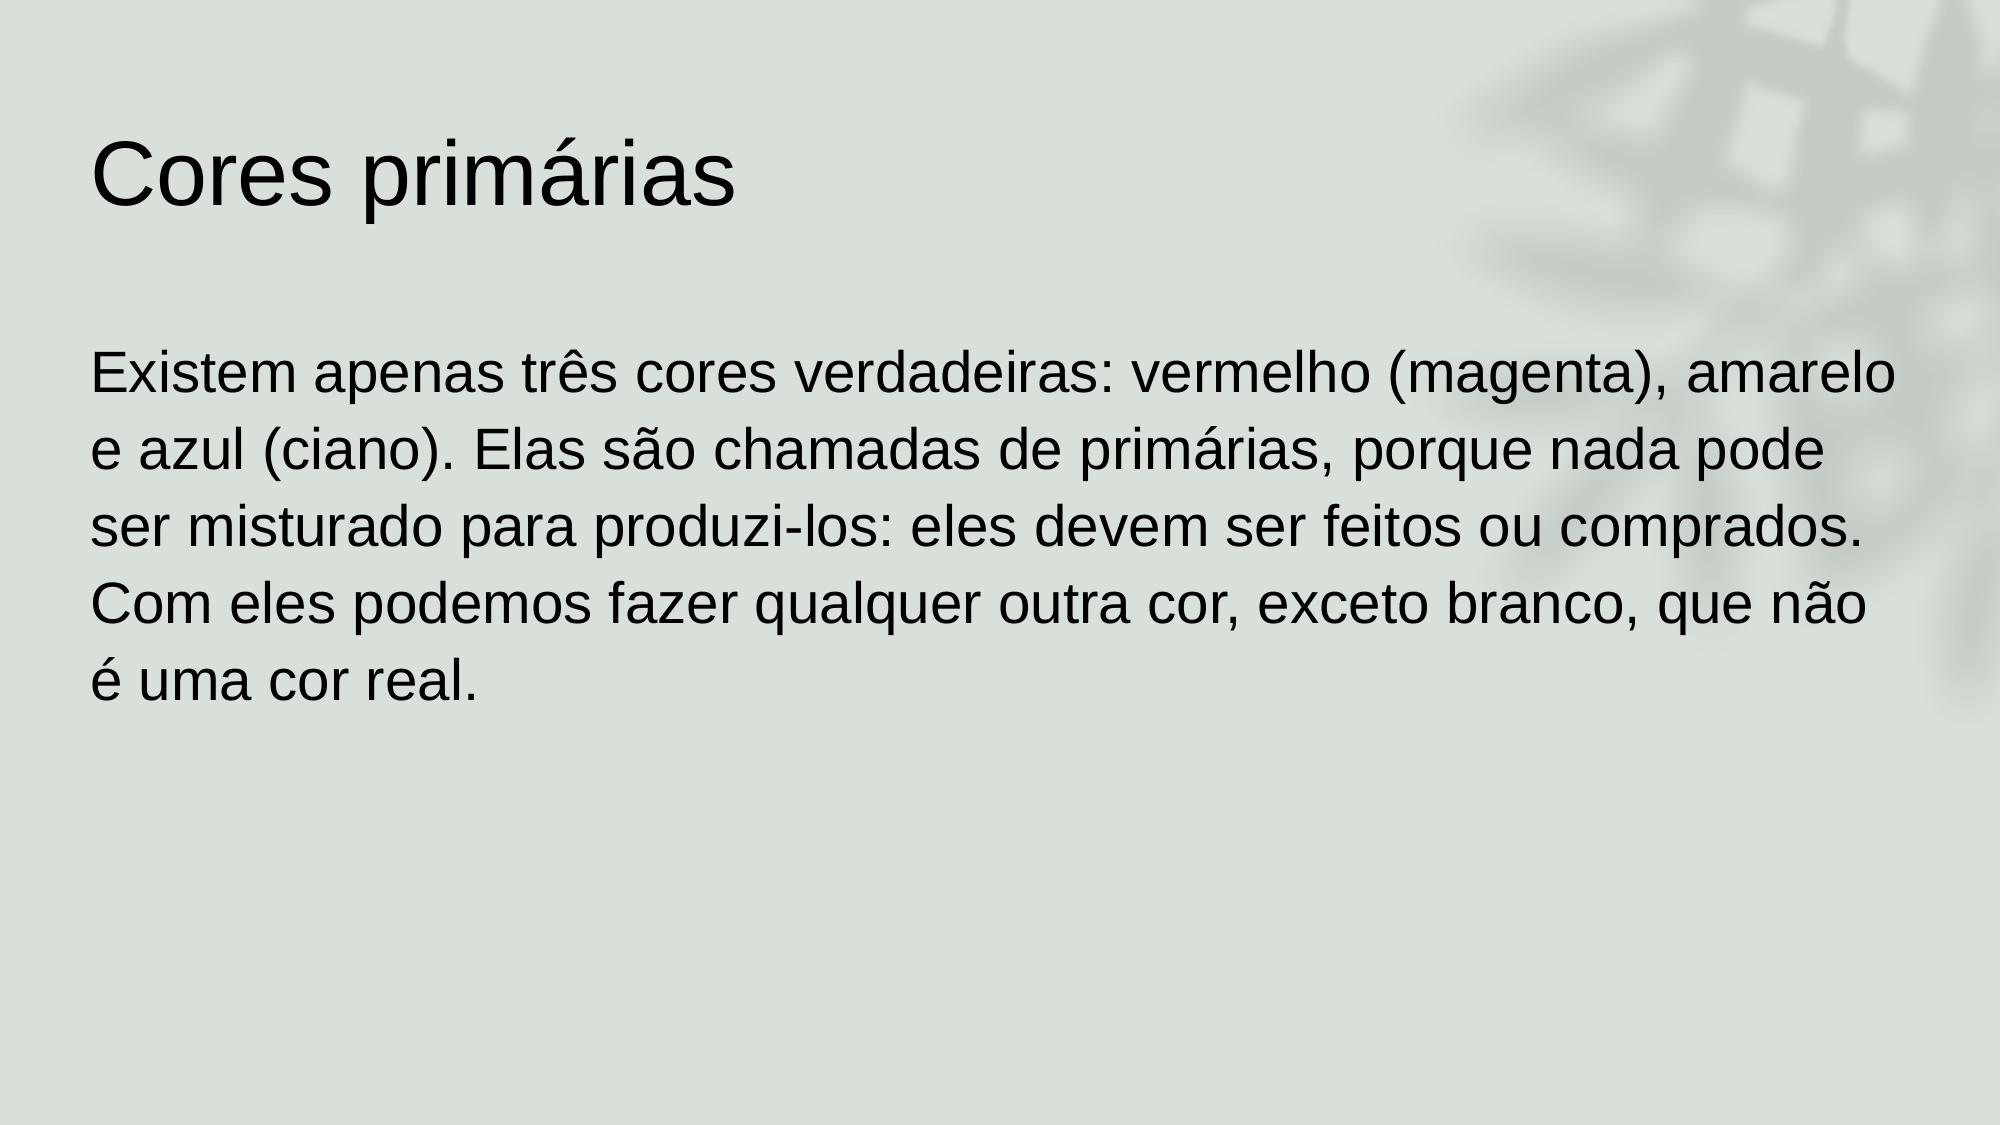

# Cores primárias
Existem apenas três cores verdadeiras: vermelho (magenta), amarelo e azul (ciano). Elas são chamadas de primárias, porque nada pode ser misturado para produzi-los: eles devem ser feitos ou comprados. Com eles podemos fazer qualquer outra cor, exceto branco, que não é uma cor real.